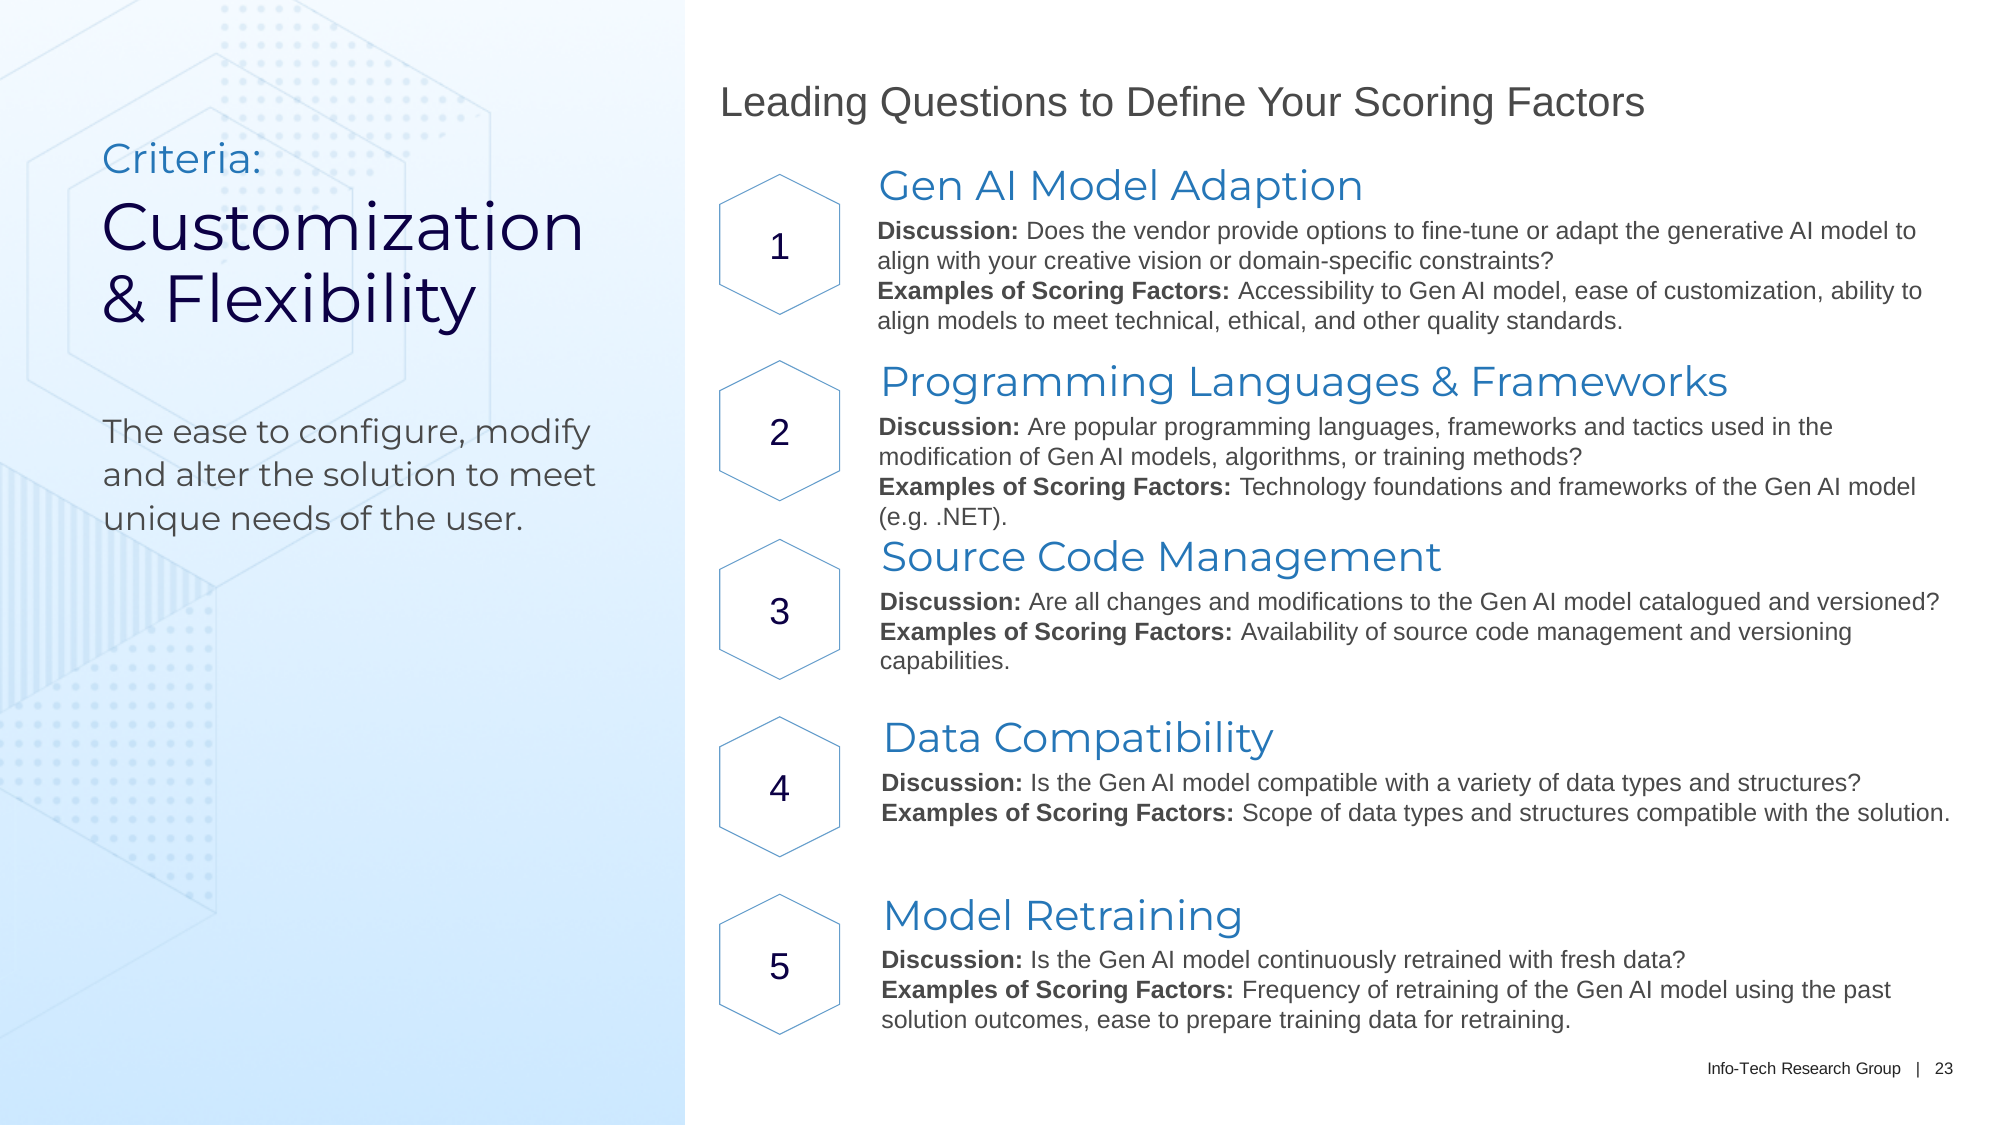

Leading Questions to Define Your Scoring Factors
Criteria:
Gen AI Model Adaption
1
Customization & Flexibility
Discussion: Does the vendor provide options to fine-tune or adapt the generative AI model to align with your creative vision or domain-specific constraints?
Examples of Scoring Factors: Accessibility to Gen AI model, ease of customization, ability to align models to meet technical, ethical, and other quality standards.
Programming Languages & Frameworks
2
The ease to configure, modify and alter the solution to meet unique needs of the user.
Discussion: Are popular programming languages, frameworks and tactics used in the modification of Gen AI models, algorithms, or training methods?
Examples of Scoring Factors: Technology foundations and frameworks of the Gen AI model (e.g. .NET).
Source Code Management
3
Discussion: Are all changes and modifications to the Gen AI model catalogued and versioned?
Examples of Scoring Factors: Availability of source code management and versioning capabilities.
Data Compatibility
4
Discussion: Is the Gen AI model compatible with a variety of data types and structures?
Examples of Scoring Factors: Scope of data types and structures compatible with the solution.
Model Retraining
5
Discussion: Is the Gen AI model continuously retrained with fresh data?
Examples of Scoring Factors: Frequency of retraining of the Gen AI model using the past solution outcomes, ease to prepare training data for retraining.